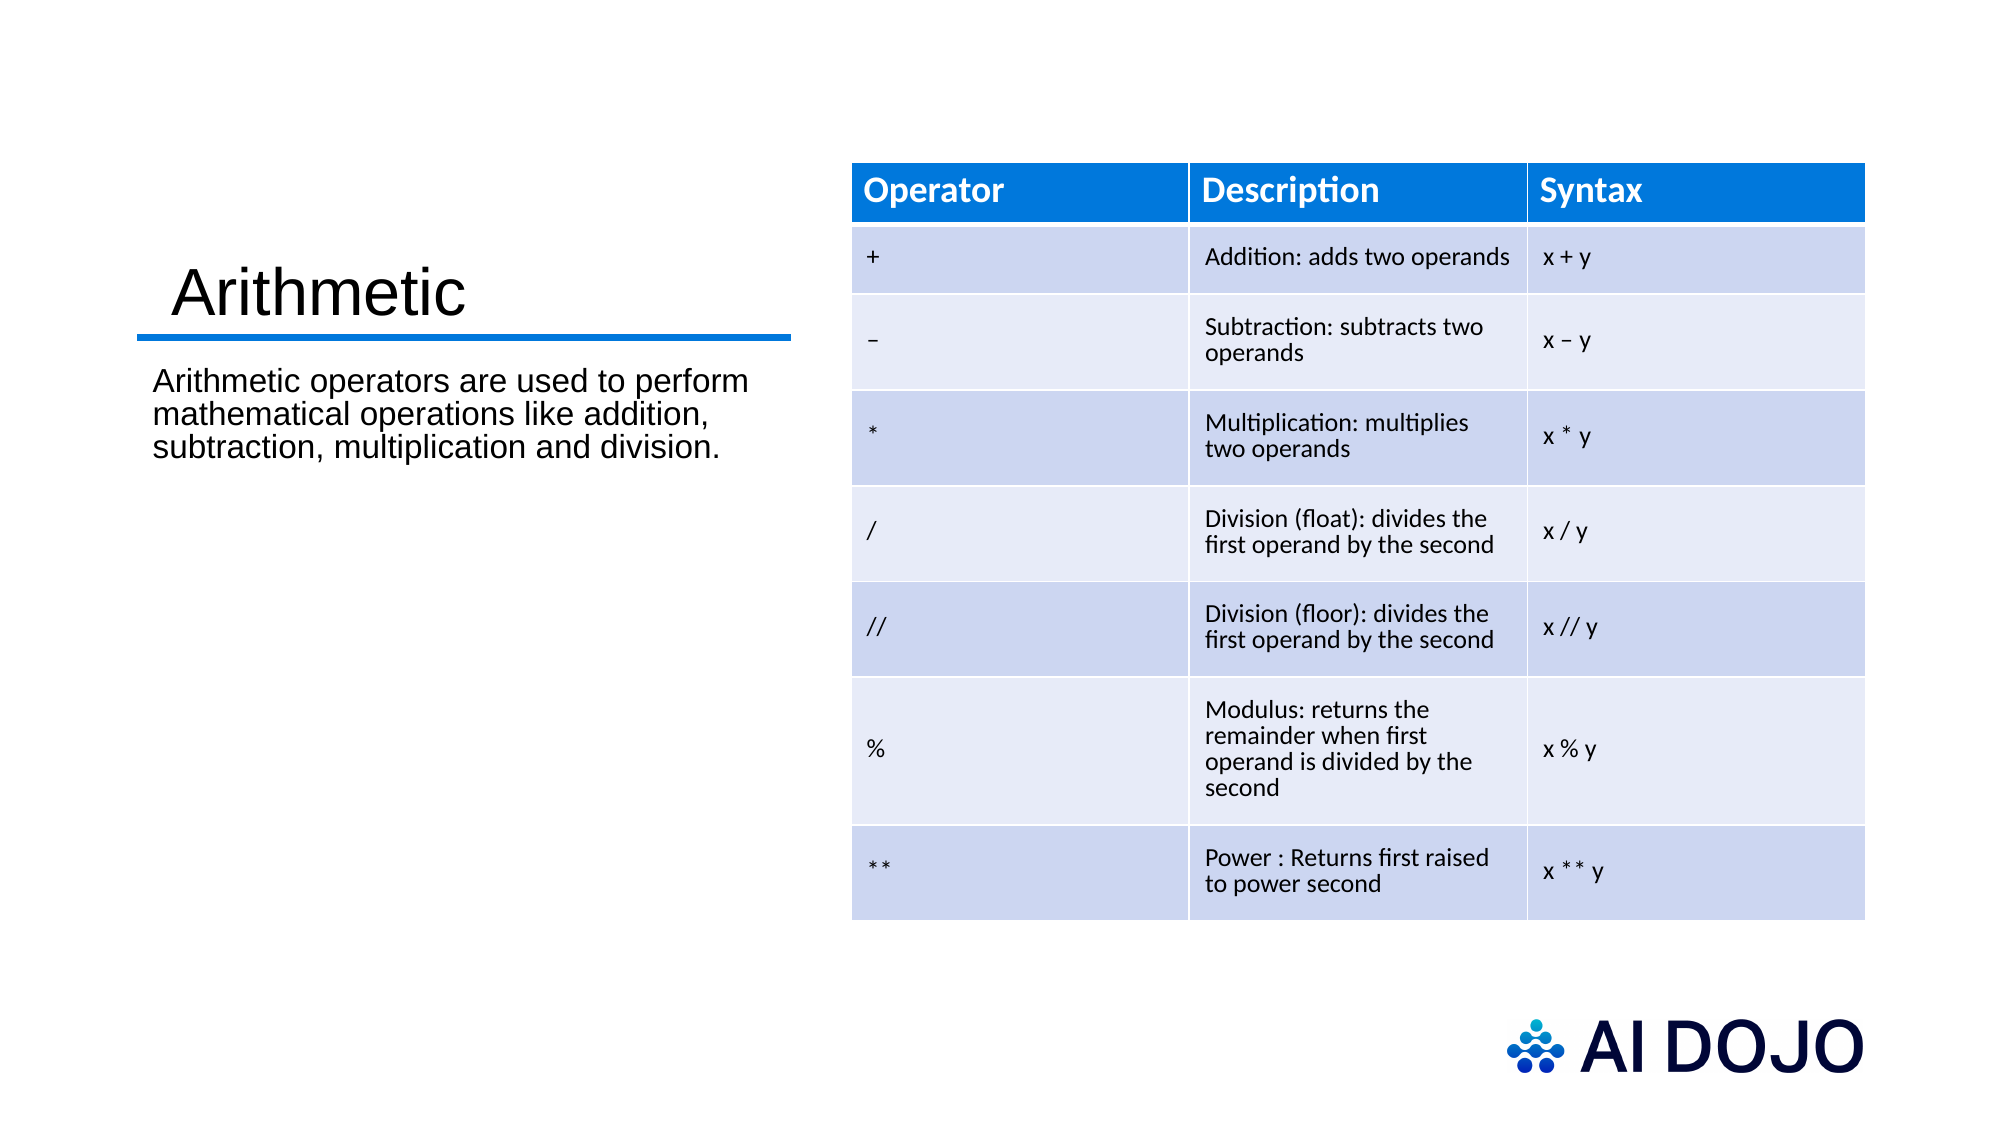

# Arithmetic
| Operator | Description | Syntax |
| --- | --- | --- |
| + | Addition: adds two operands | x + y |
| – | Subtraction: subtracts two operands | x – y |
| \* | Multiplication: multiplies two operands | x \* y |
| / | Division (float): divides the first operand by the second | x / y |
| // | Division (floor): divides the first operand by the second | x // y |
| % | Modulus: returns the remainder when first operand is divided by the second | x % y |
| \*\* | Power : Returns first raised to power second | x \*\* y |
Arithmetic operators are used to perform mathematical operations like addition, subtraction, multiplication and division.